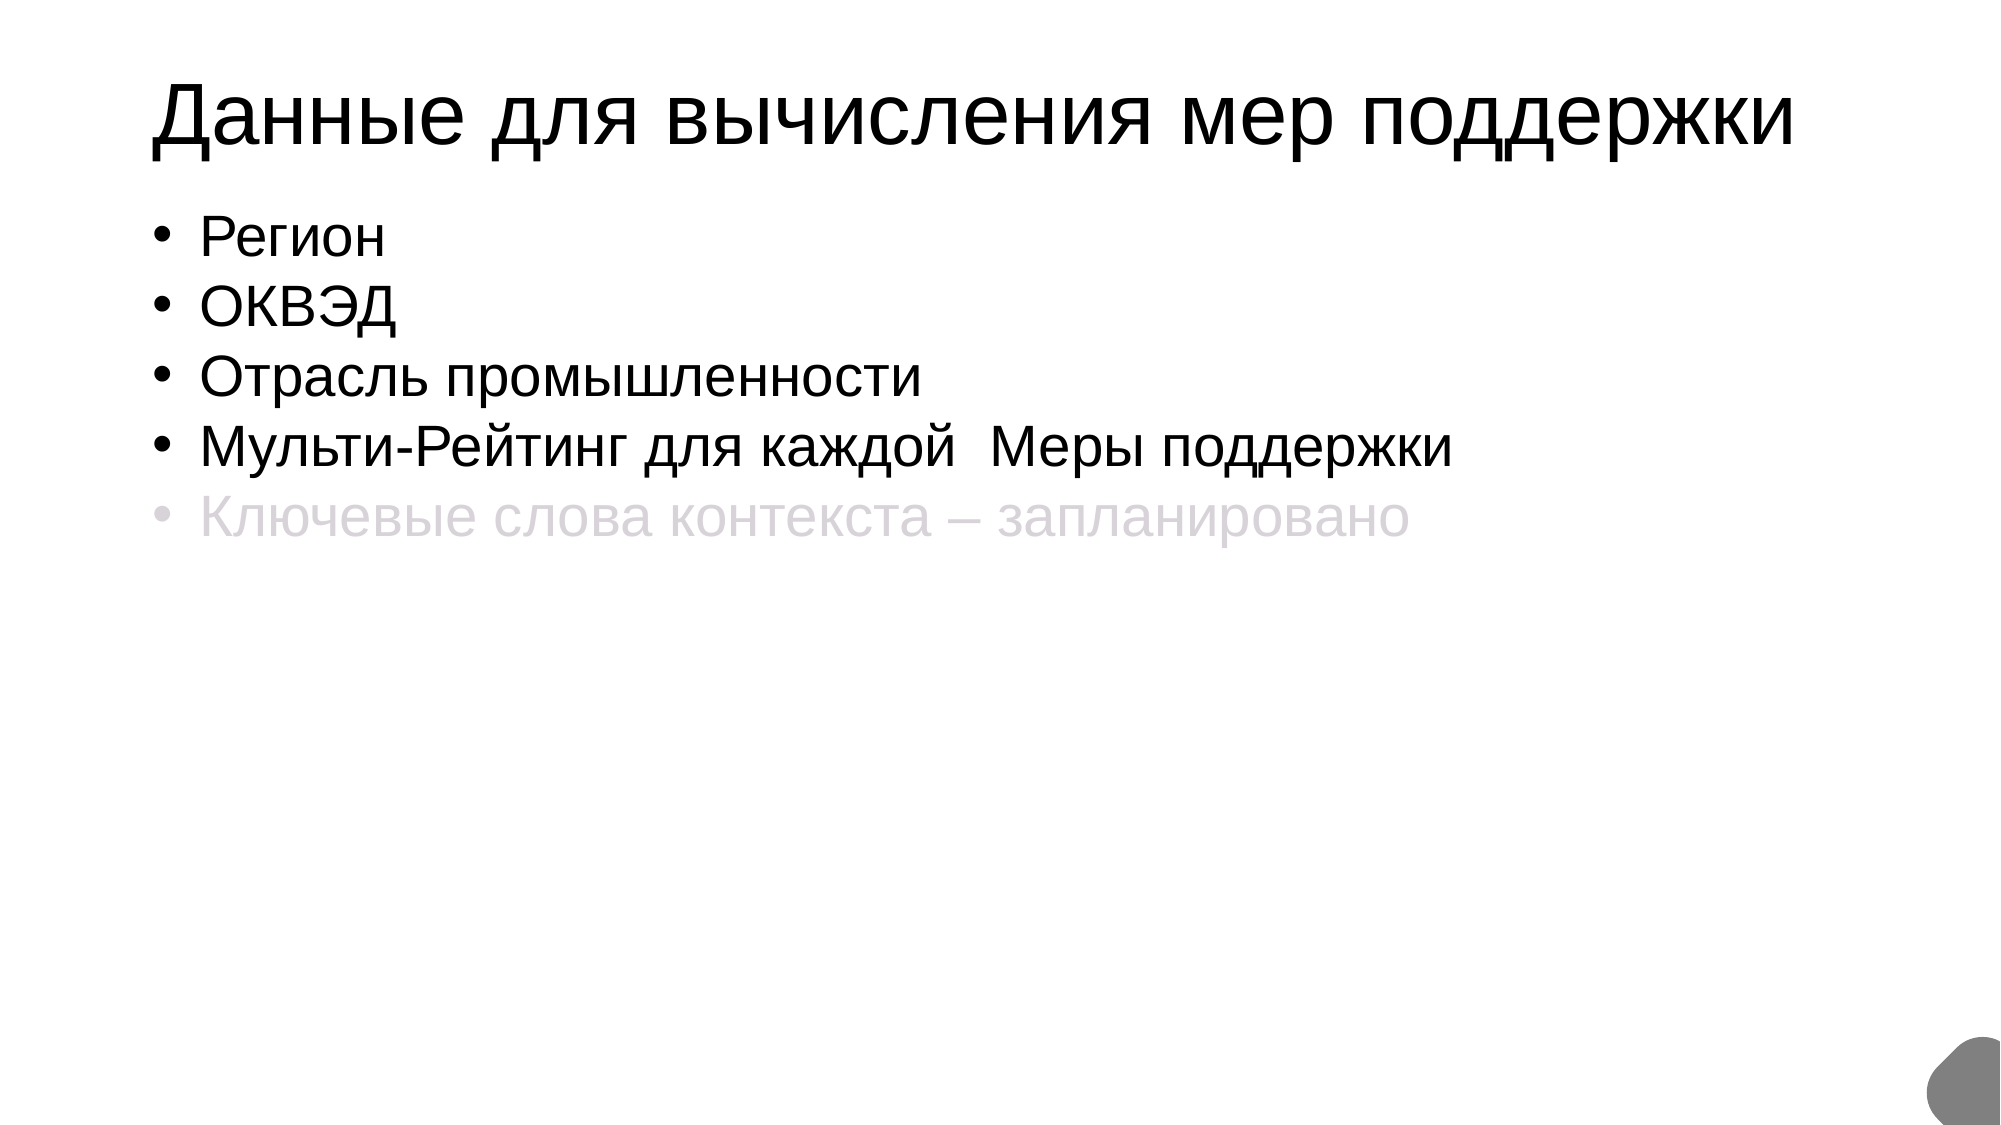

# Данные для вычисления мер поддержки
Регион
ОКВЭД
Отрасль промышленности
Мульти-Рейтинг для каждой  Меры поддержки
Ключевые слова контекста – запланировано

3